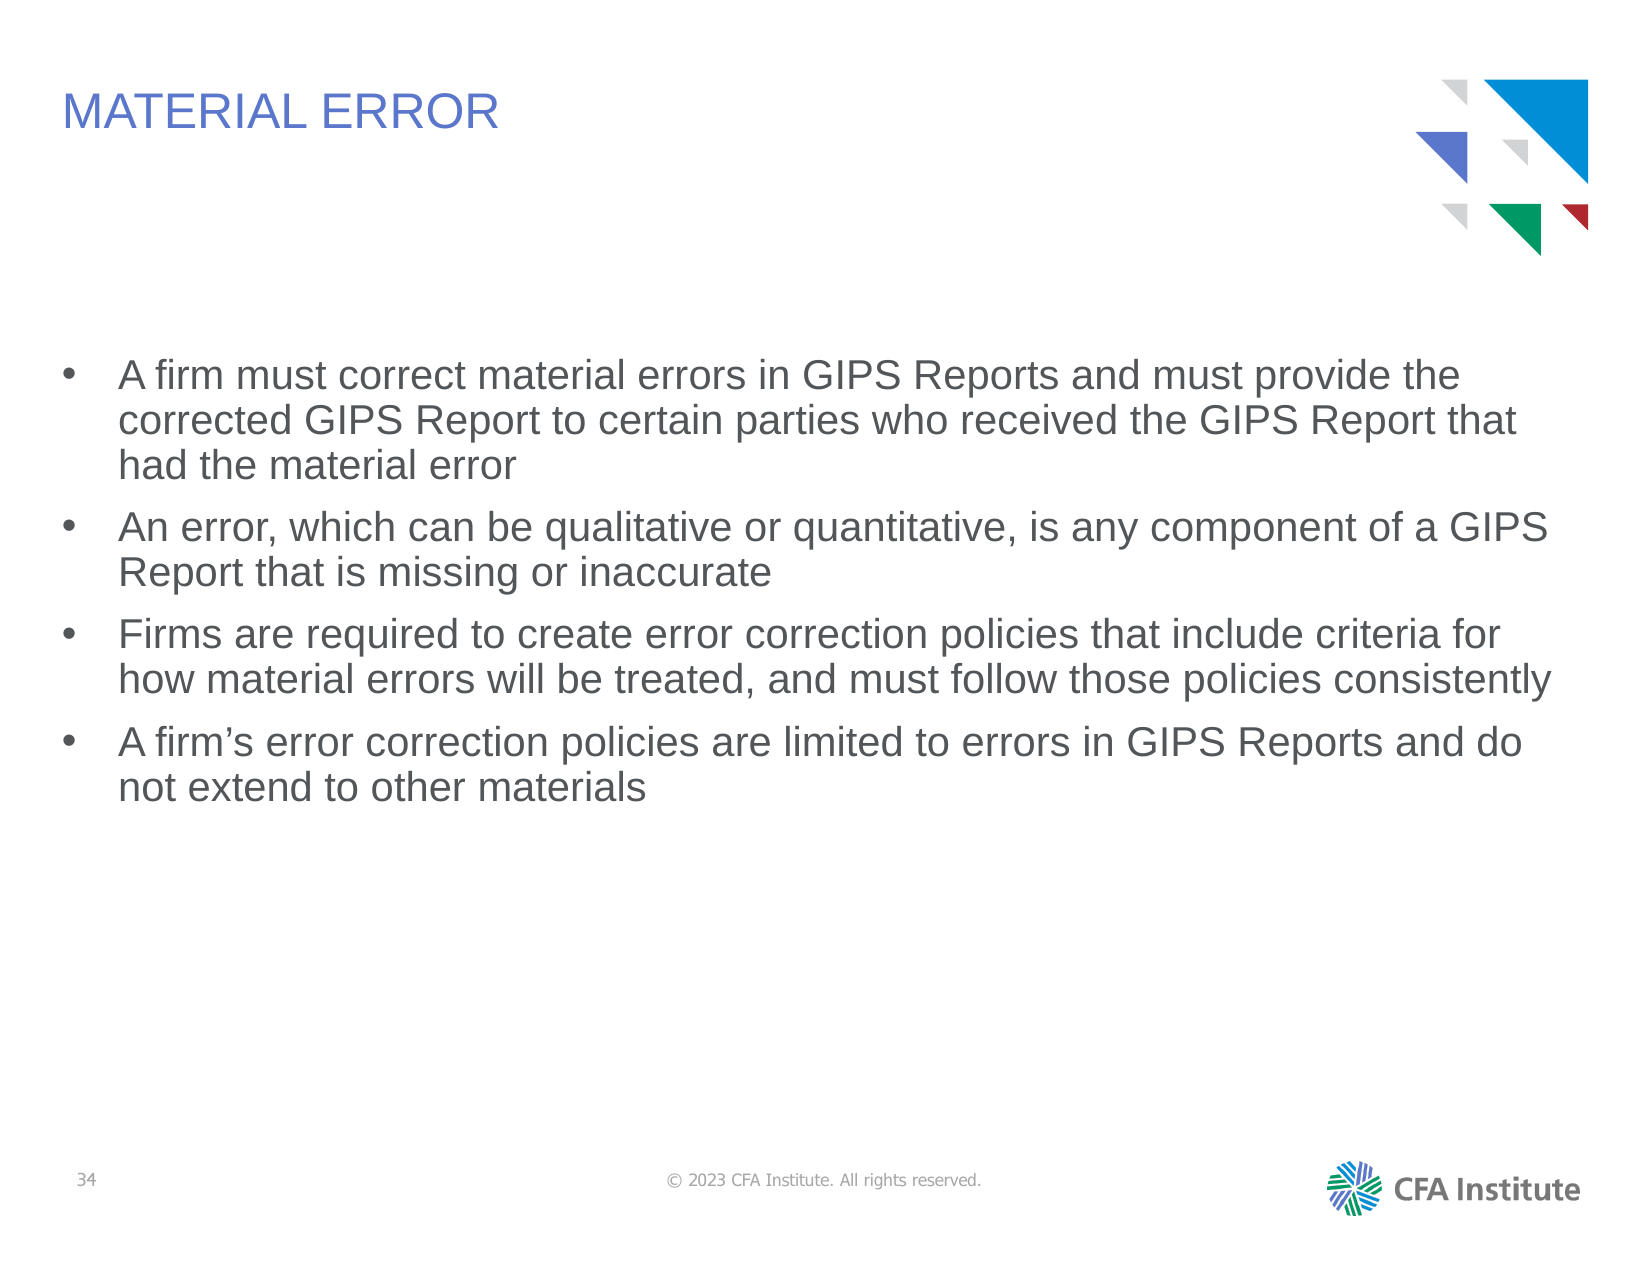

# MATERIAL ERROR
A firm must correct material errors in GIPS Reports and must provide the corrected GIPS Report to certain parties who received the GIPS Report that had the material error
An error, which can be qualitative or quantitative, is any component of a GIPS Report that is missing or inaccurate
Firms are required to create error correction policies that include criteria for how material errors will be treated, and must follow those policies consistently
A firm’s error correction policies are limited to errors in GIPS Reports and do not extend to other materials

34
© 2023 CFA Institute. All rights reserved.